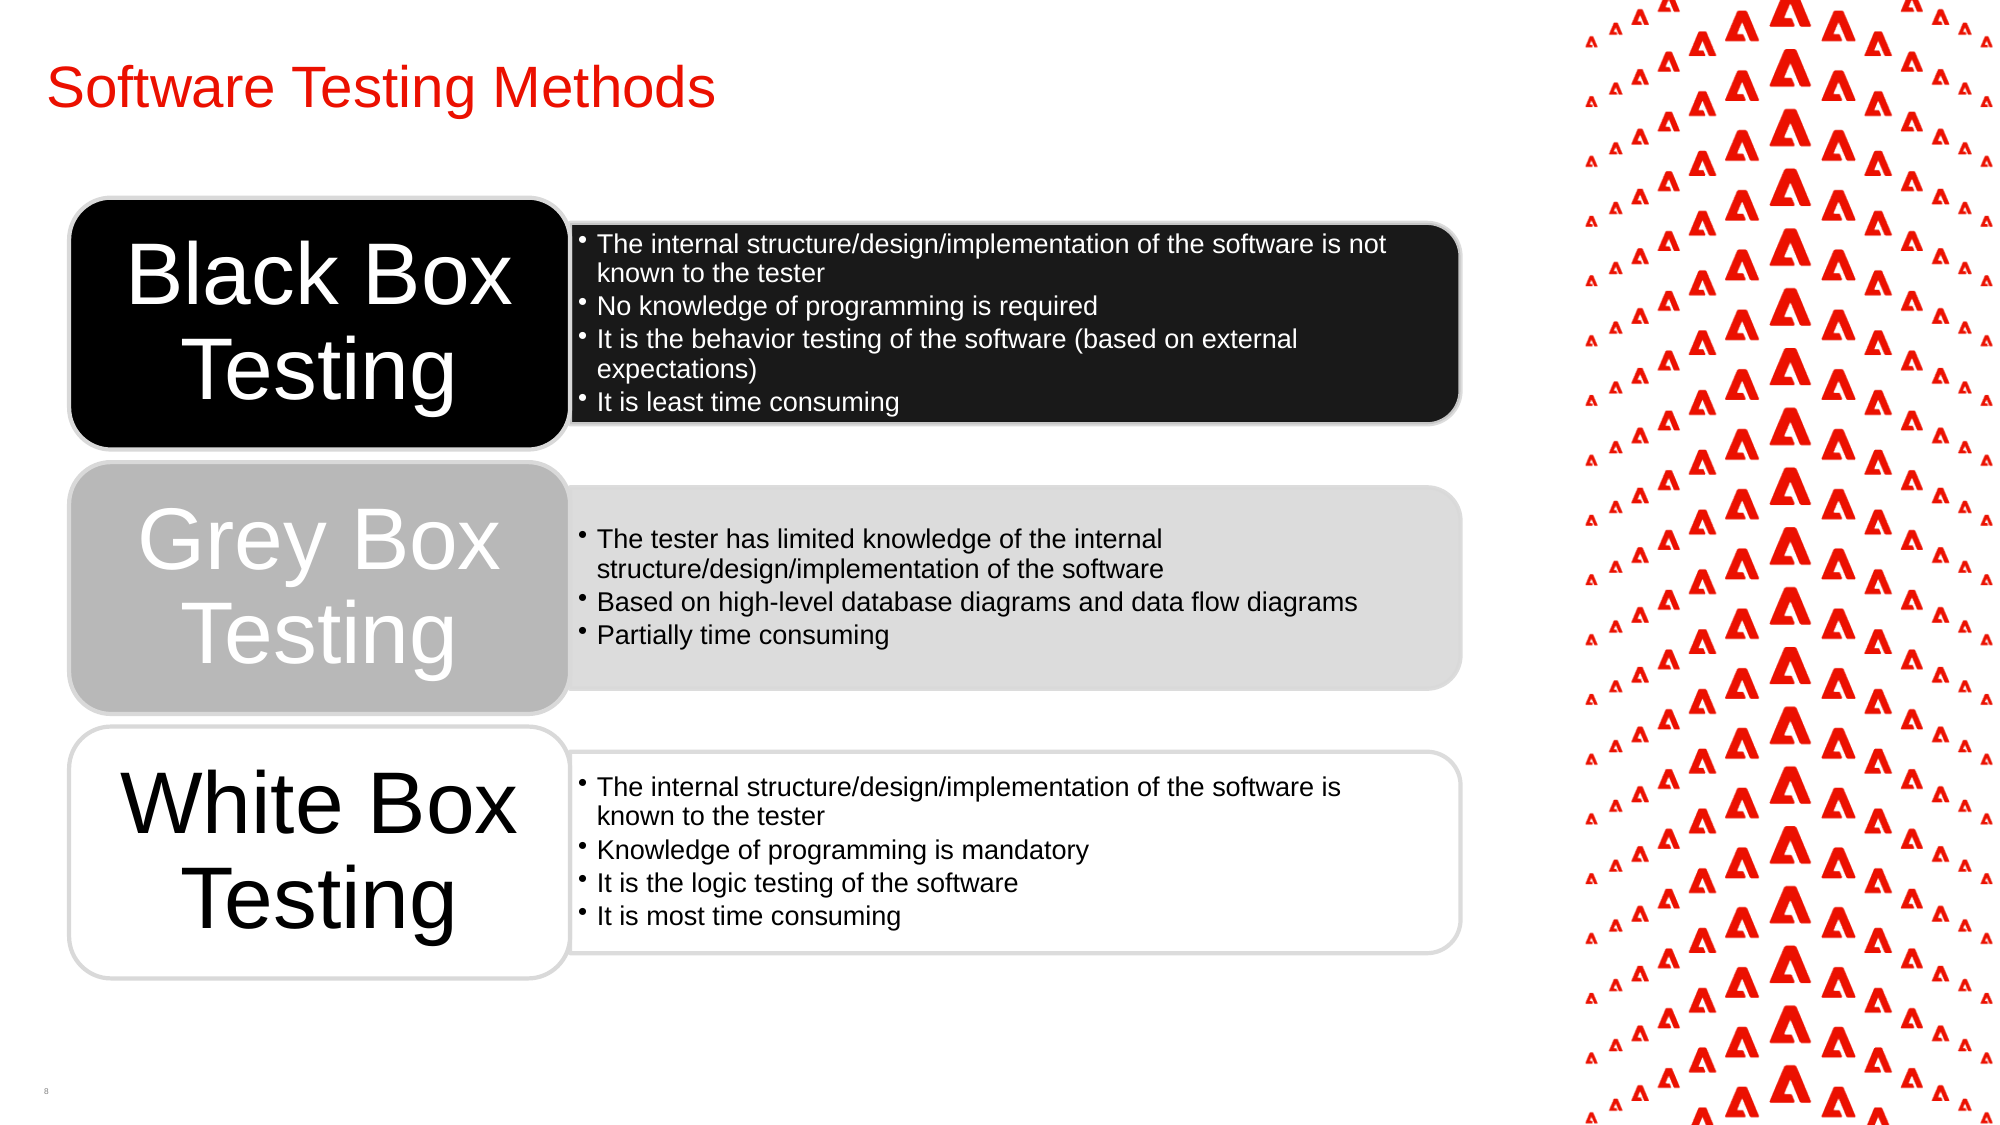

# Software Testing Methods
Black Box Testing
The internal structure/design/implementation of the software is not known to the tester
No knowledge of programming is required
It is the behavior testing of the software (based on external expectations)
It is least time consuming
Grey Box Testing
The tester has limited knowledge of the internal structure/design/implementation of the software
Based on high-level database diagrams and data flow diagrams
Partially time consuming

White Box Testing
The internal structure/design/implementation of the software is known to the tester
Knowledge of programming is mandatory
It is the logic testing of the software
It is most time consuming
8